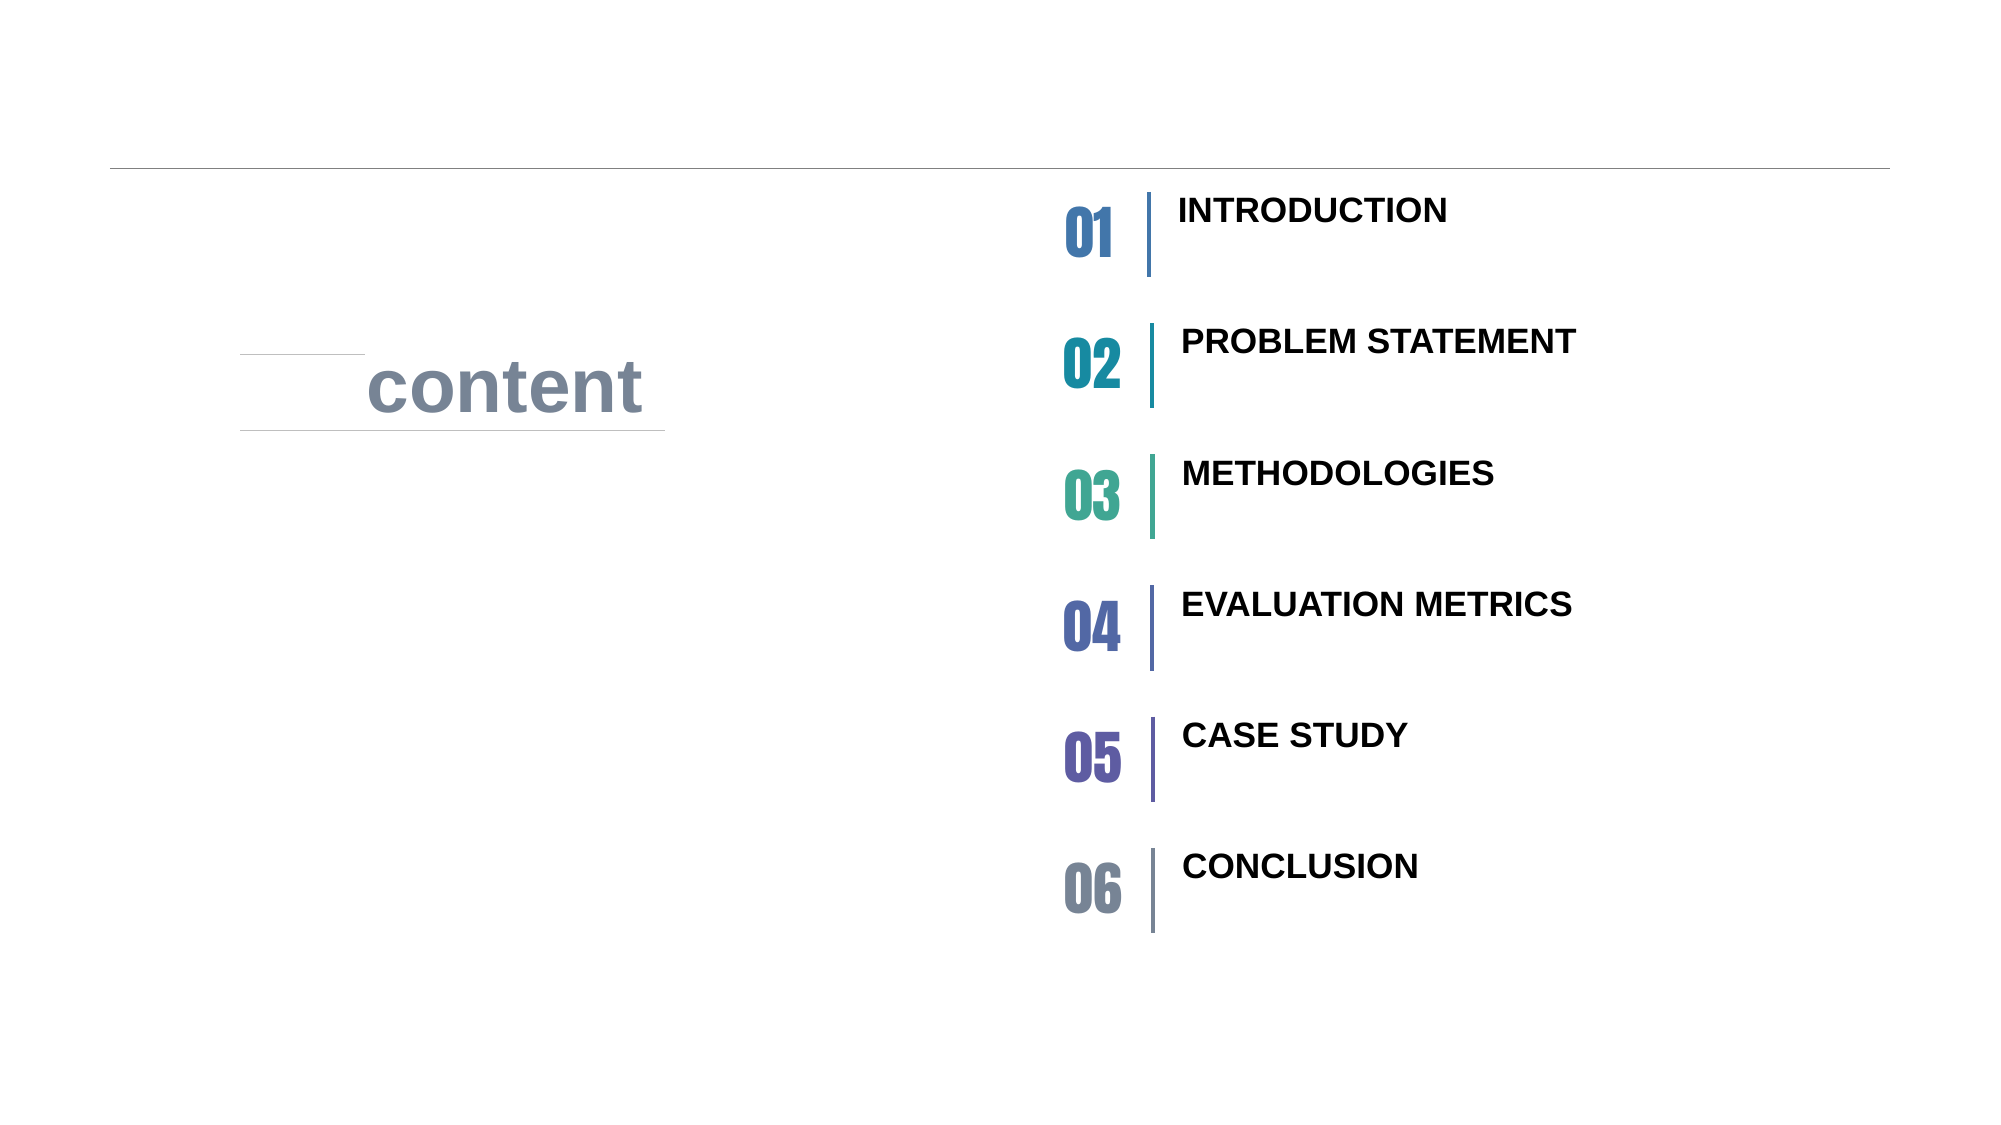

INTRODUCTION
01
PROBLEM STATEMENT
content
02
METHODOLOGIES
03
EVALUATION METRICS
04
CASE STUDY
05
CONCLUSION
06
7